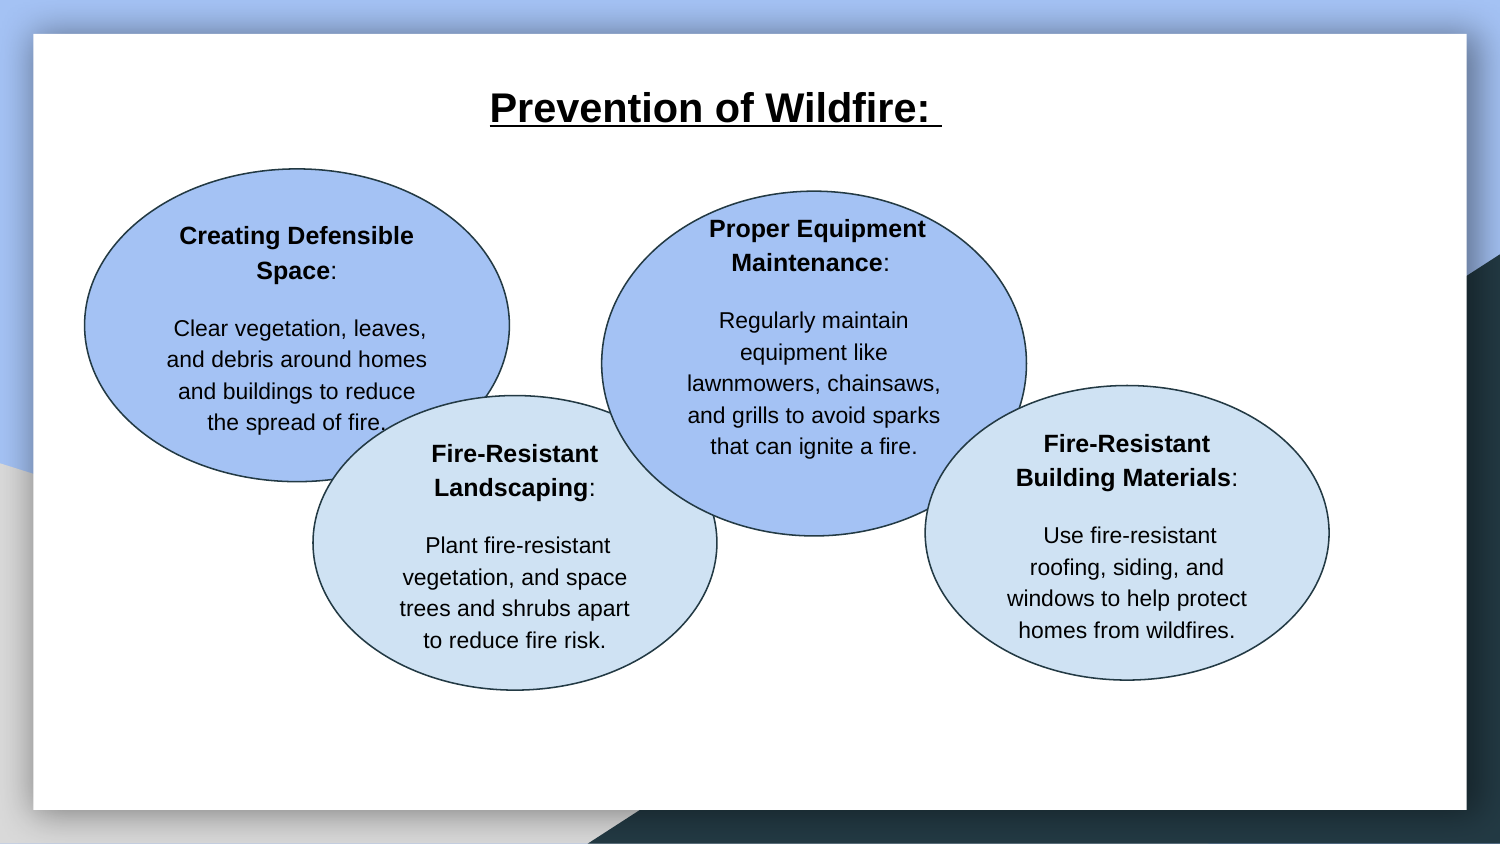

Prevention of Wildfire:

Creating Defensible Space:
 Clear vegetation, leaves, and debris around homes and buildings to reduce the spread of fire.
   Proper Equipment   Maintenance:
Regularly maintain equipment like lawnmowers, chainsaws, and grills to avoid sparks that can ignite a fire.

Fire-Resistant Building Materials:
 Use fire-resistant roofing, siding, and windows to help protect homes from wildfires.
Fire-Resistant Landscaping:
 Plant fire-resistant vegetation, and space trees and shrubs apart to reduce fire risk.